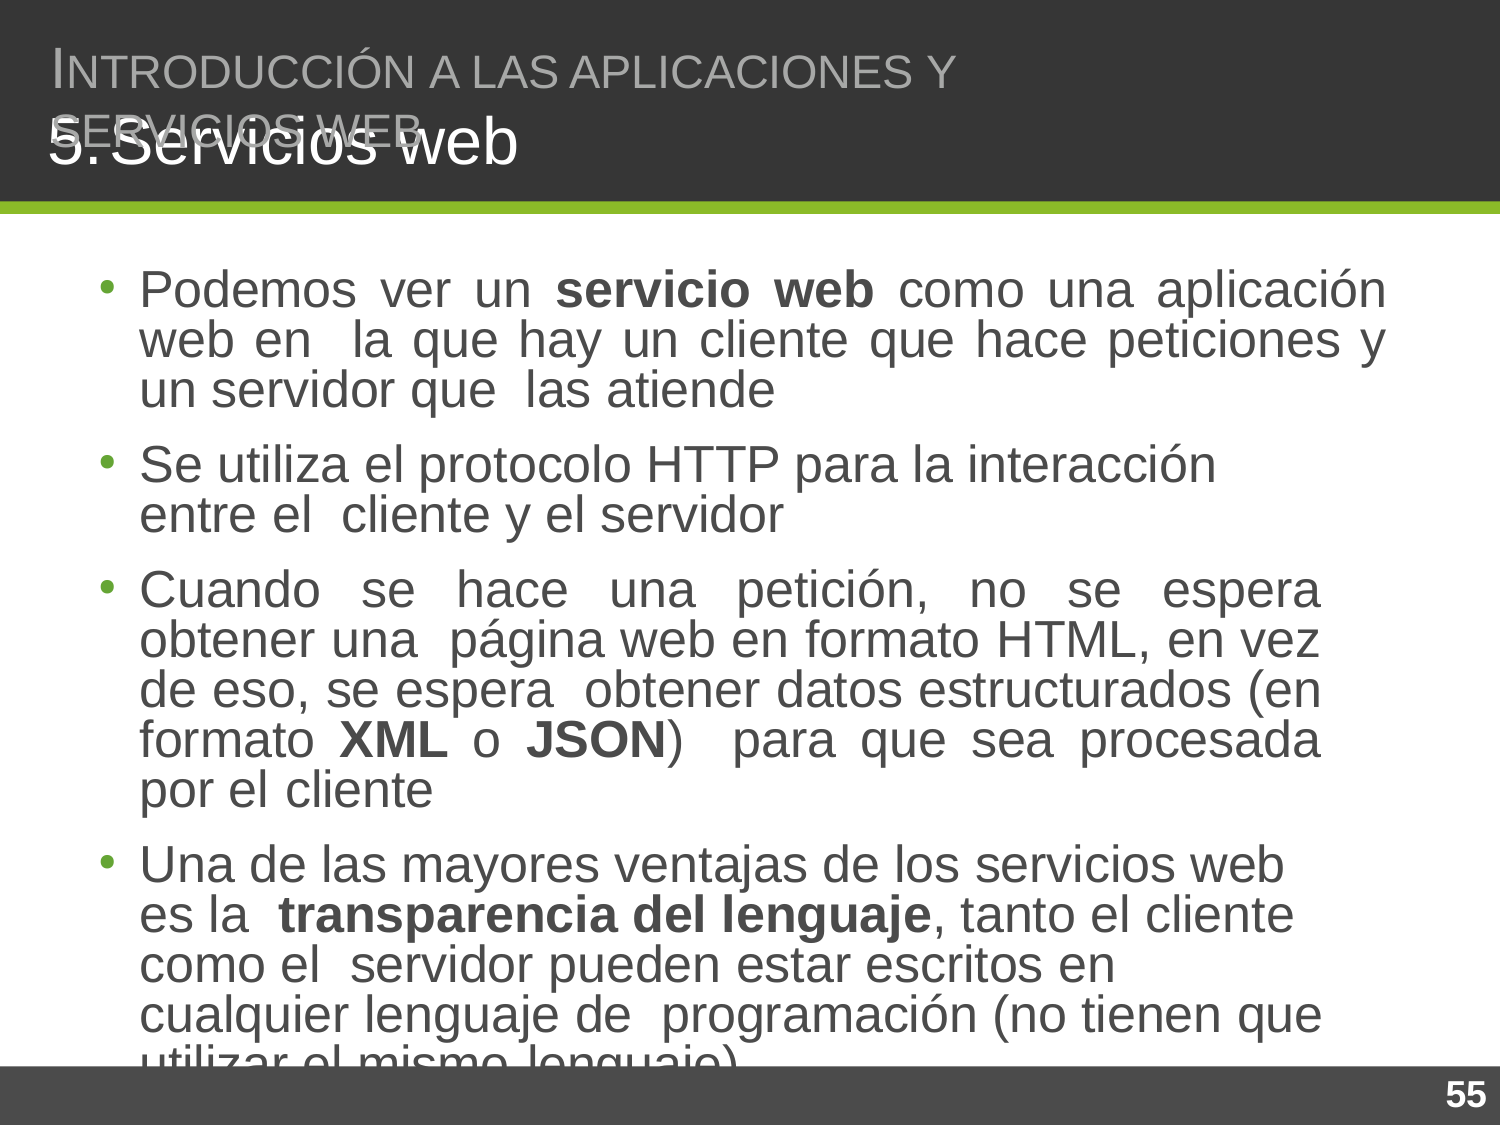

# INTRODUCCIÓN A LAS APLICACIONES Y SERVICIOS WEB
Servicios web

Podemos ver un servicio web como una aplicación web en  la que hay un cliente que hace peticiones y un servidor que  las atiende
Se utiliza el protocolo HTTP para la interacción entre el  cliente y el servidor
Cuando se hace una petición, no se espera obtener una  página web en formato HTML, en vez de eso, se espera  obtener datos estructurados (en formato XML o JSON)  para que sea procesada por el cliente
Una de las mayores ventajas de los servicios web es la  transparencia del lenguaje, tanto el cliente como el  servidor pueden estar escritos en cualquier lenguaje de  programación (no tienen que utilizar el mismo lenguaje)
55